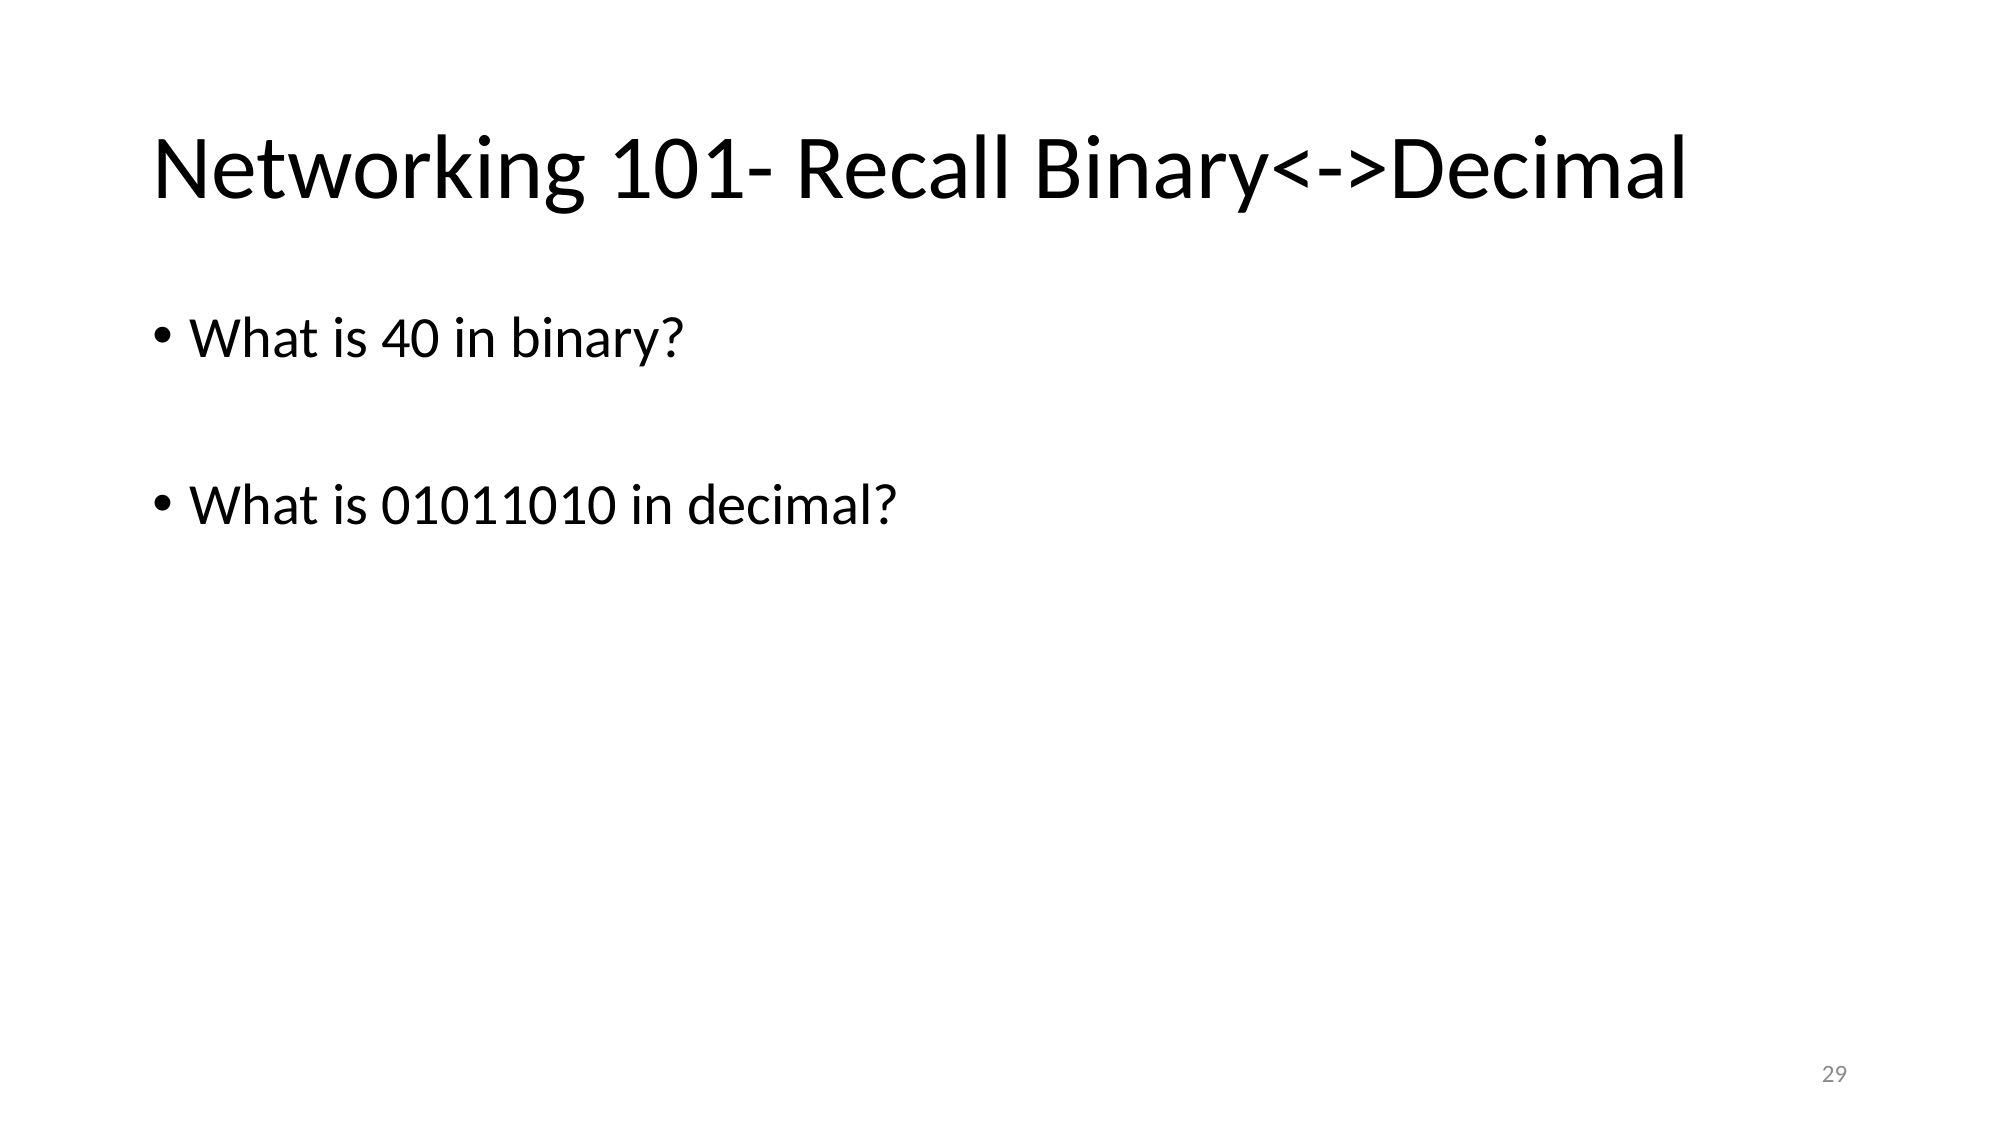

# Networking 101- Recall Binary<->Decimal
What is 40 in binary?

What is 01011010 in decimal?
29